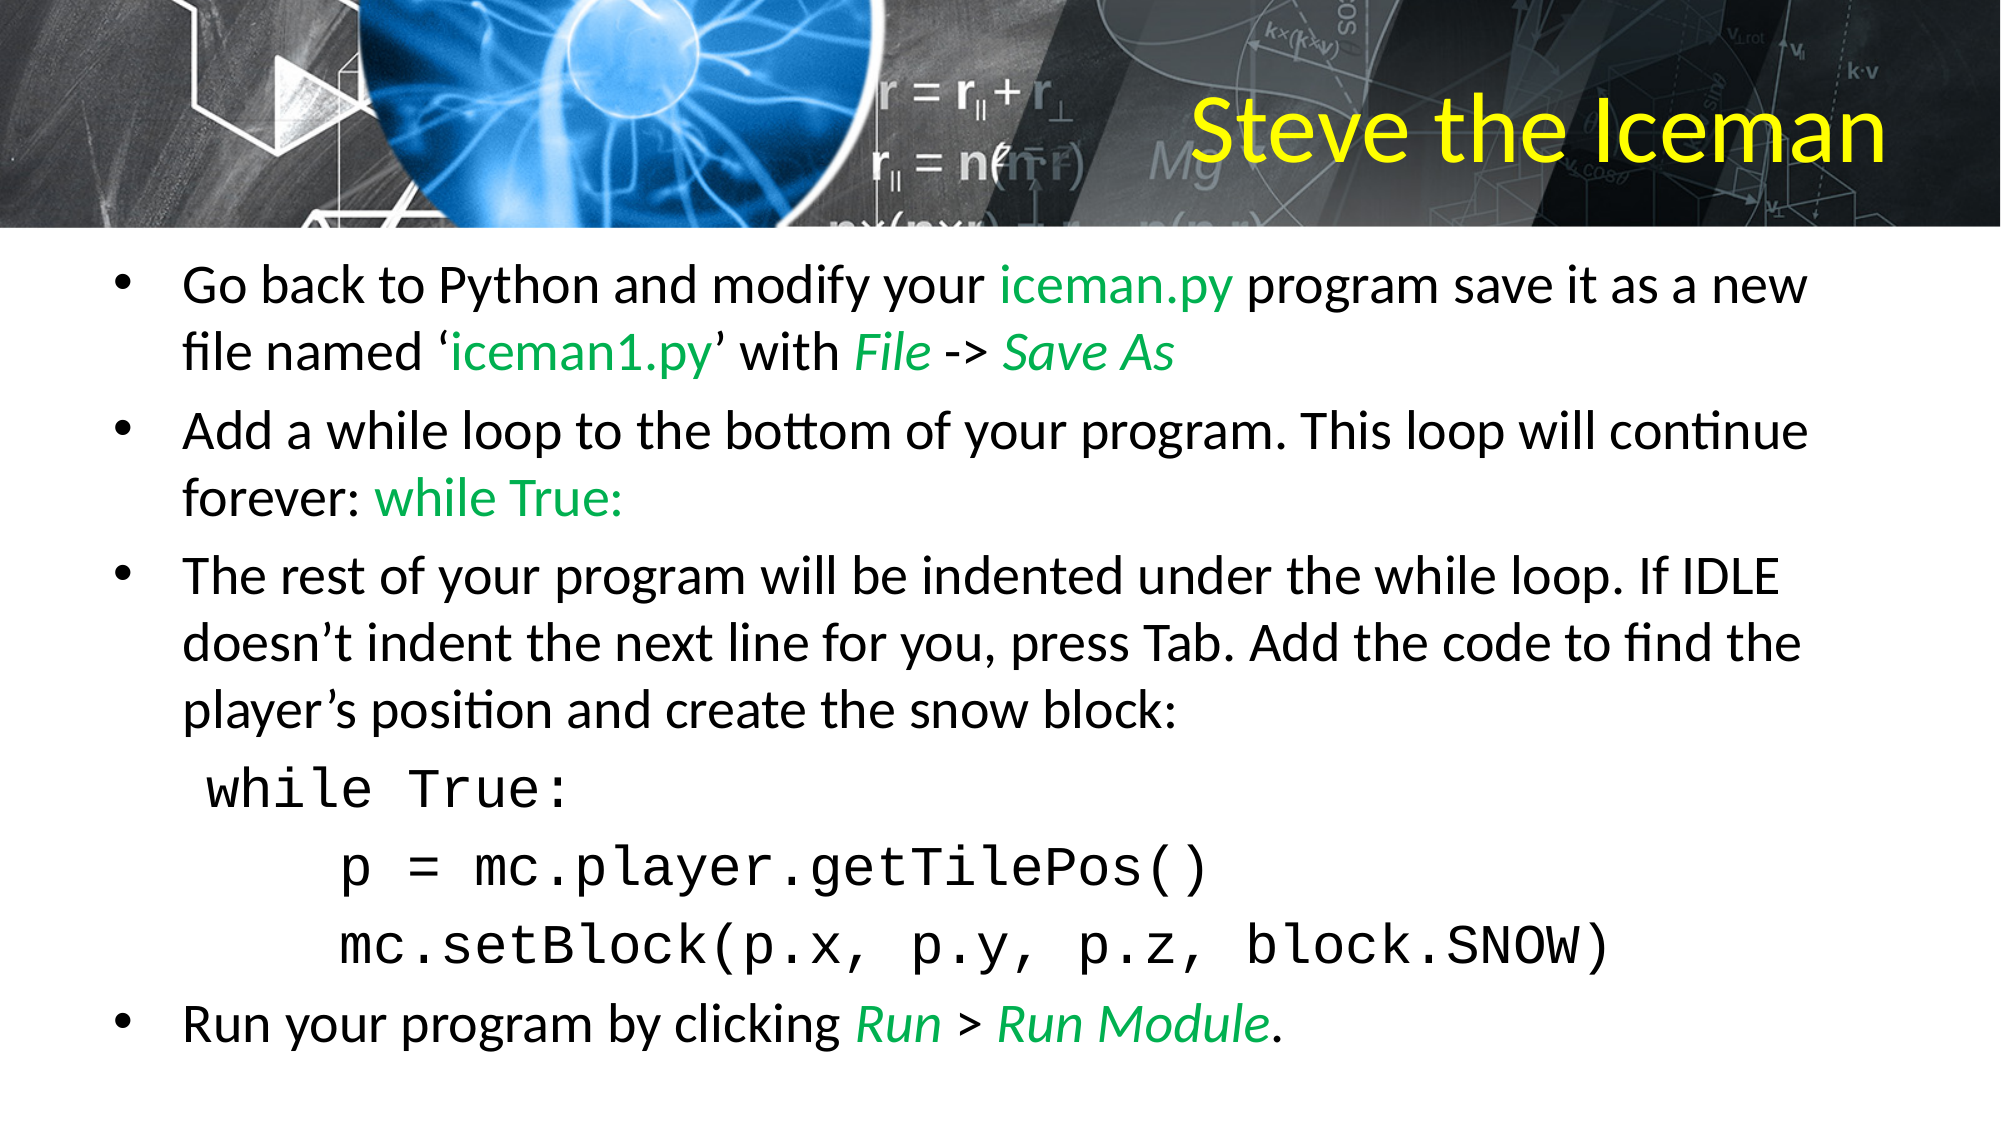

# Steve the Iceman
Go back to Python and modify your iceman.py program save it as a new file named ‘iceman1.py’ with File -> Save As
Add a while loop to the bottom of your program. This loop will continue forever: while True:
The rest of your program will be indented under the while loop. If IDLE doesn’t indent the next line for you, press Tab. Add the code to find the player’s position and create the snow block:
while True:
    p = mc.player.getTilePos()
    mc.setBlock(p.x, p.y, p.z, block.SNOW)
Run your program by clicking Run > Run Module.